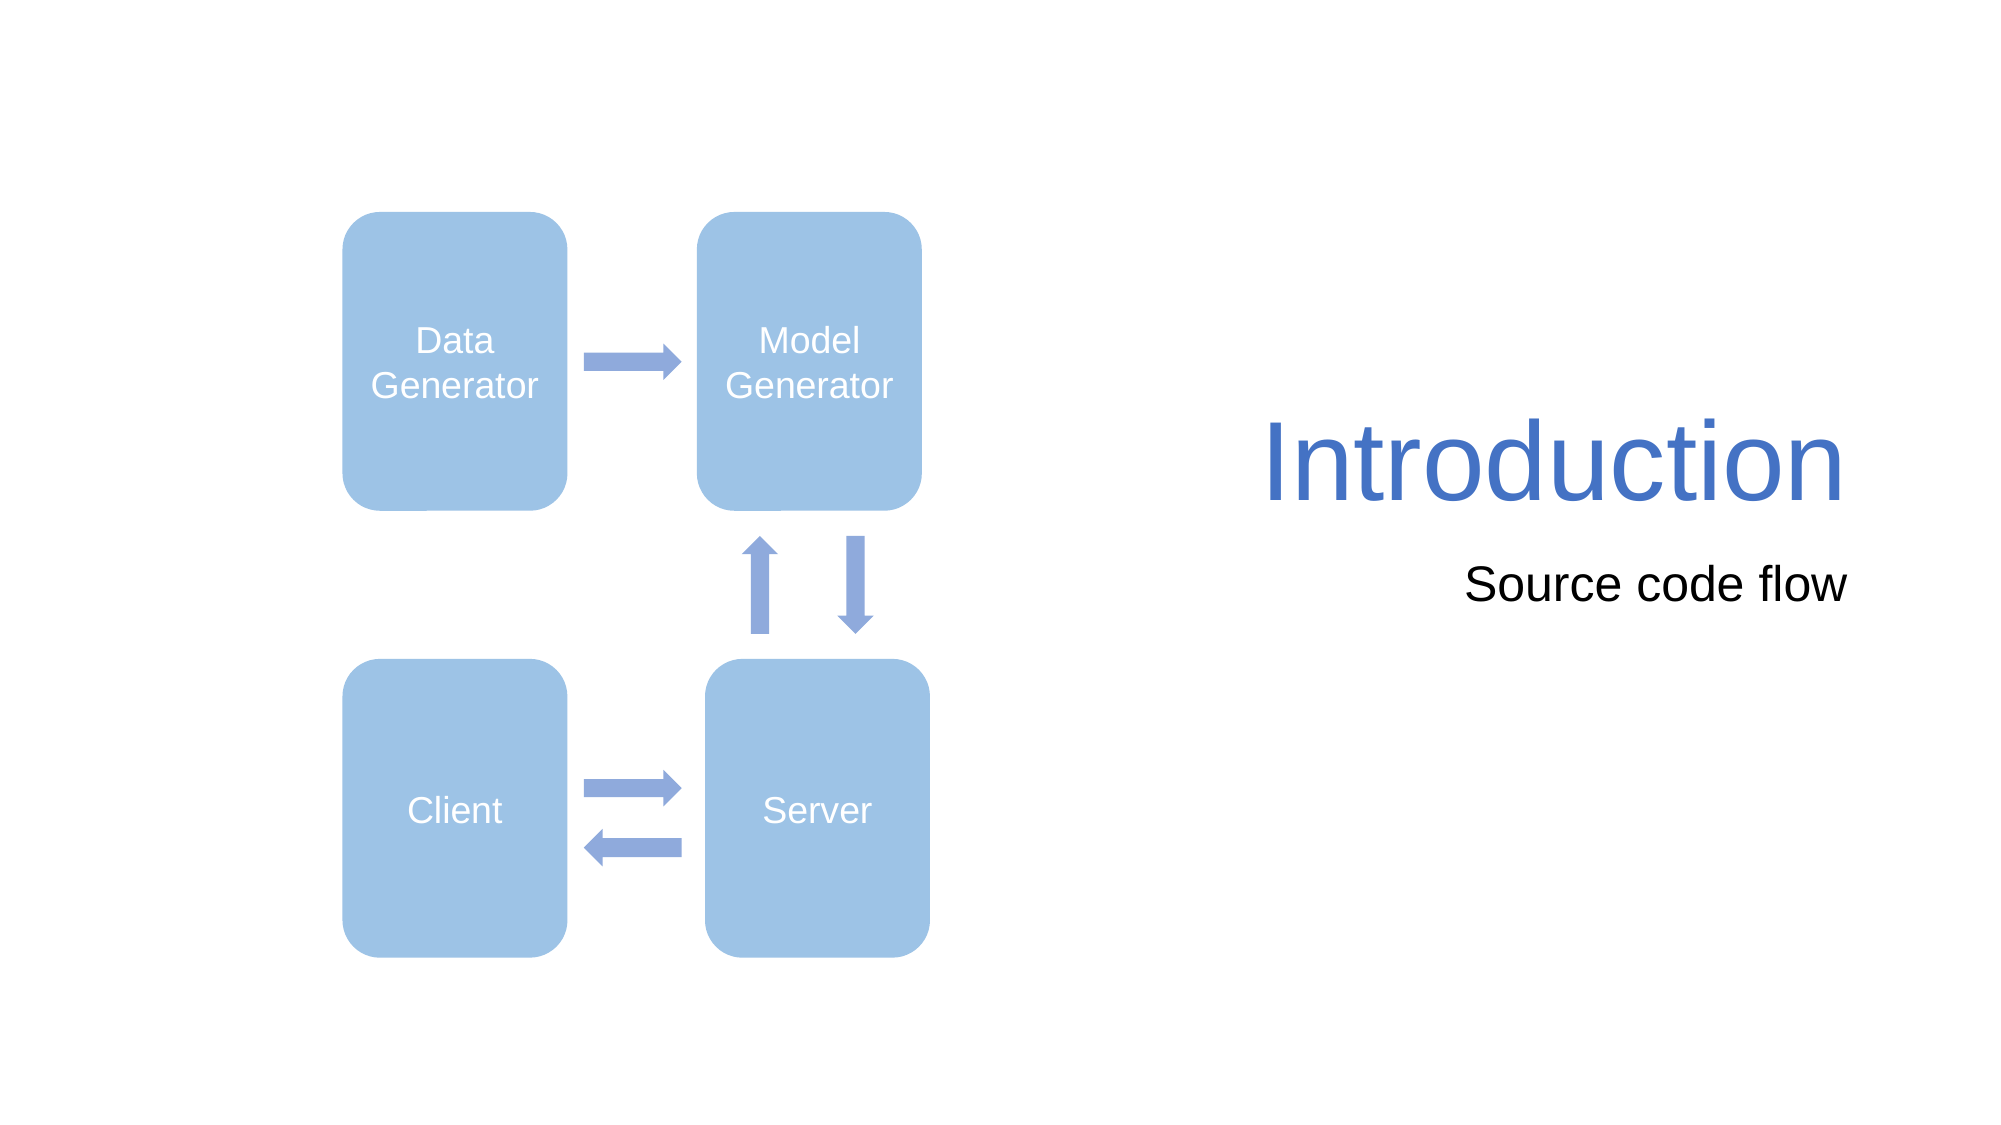

Data Generator
Model Generator

Introduction
Source code flow

Client
Server